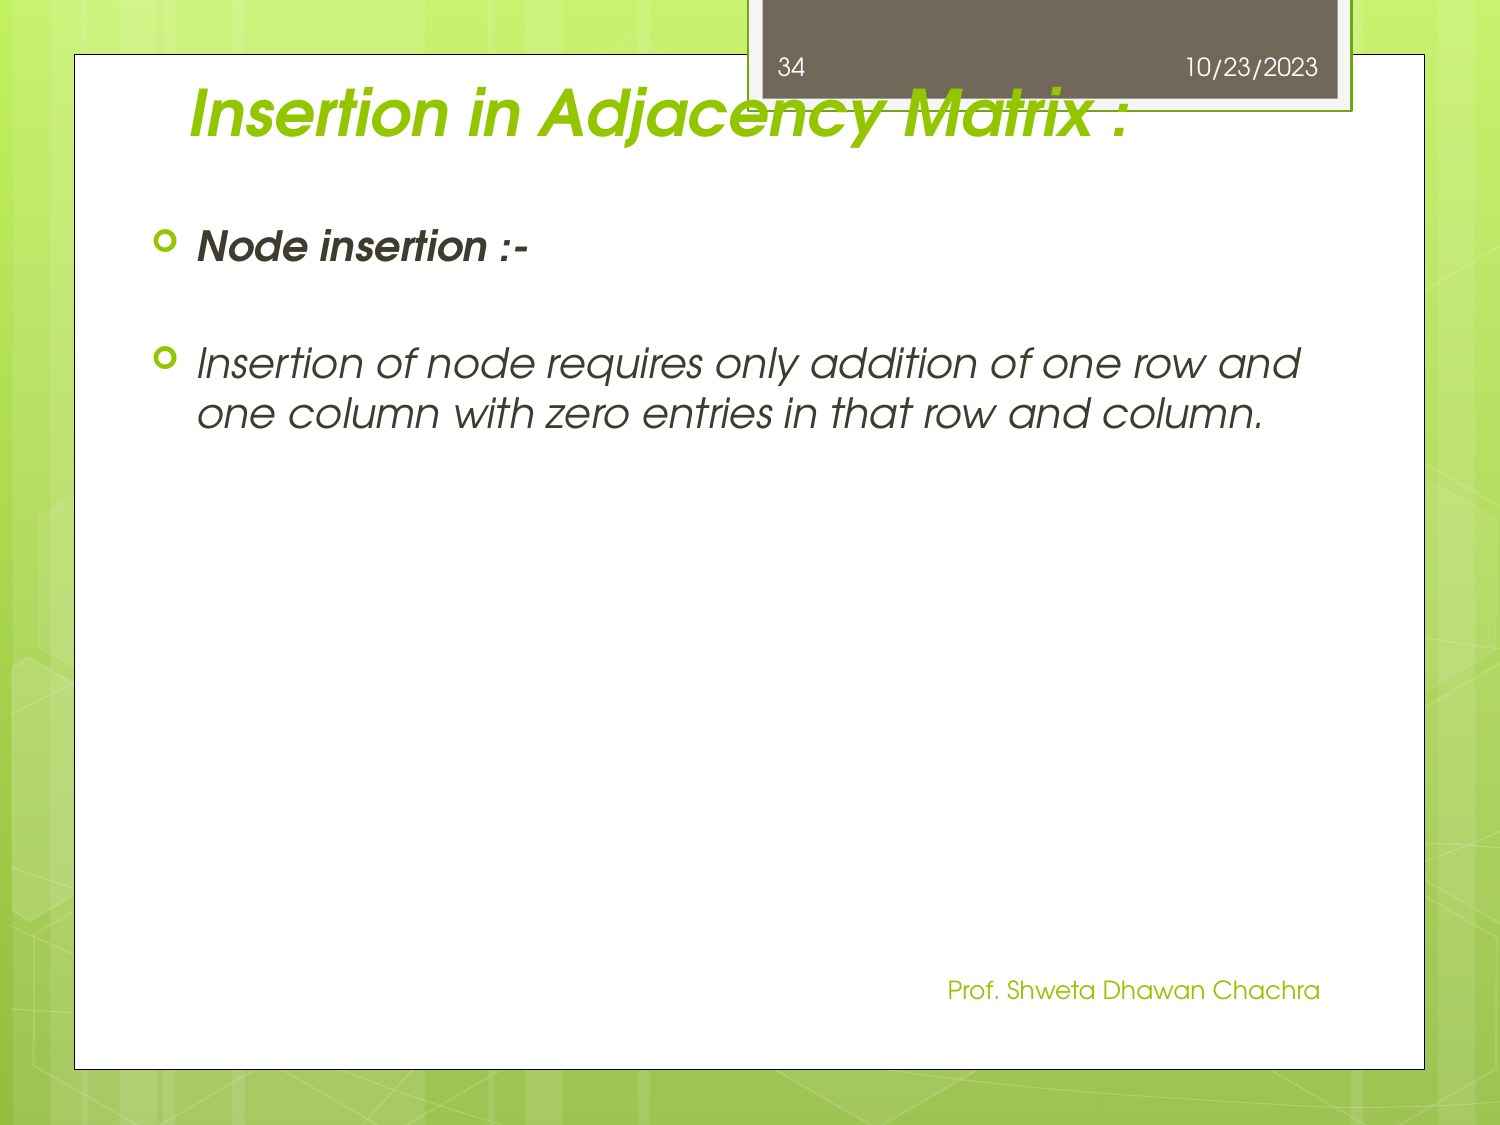

34
10/23/2023
# Insertion in Adjacency Matrix :
Node insertion :-

Insertion of node requires only addition of one row and one column with zero entries in that row and column.
Prof. Shweta Dhawan Chachra